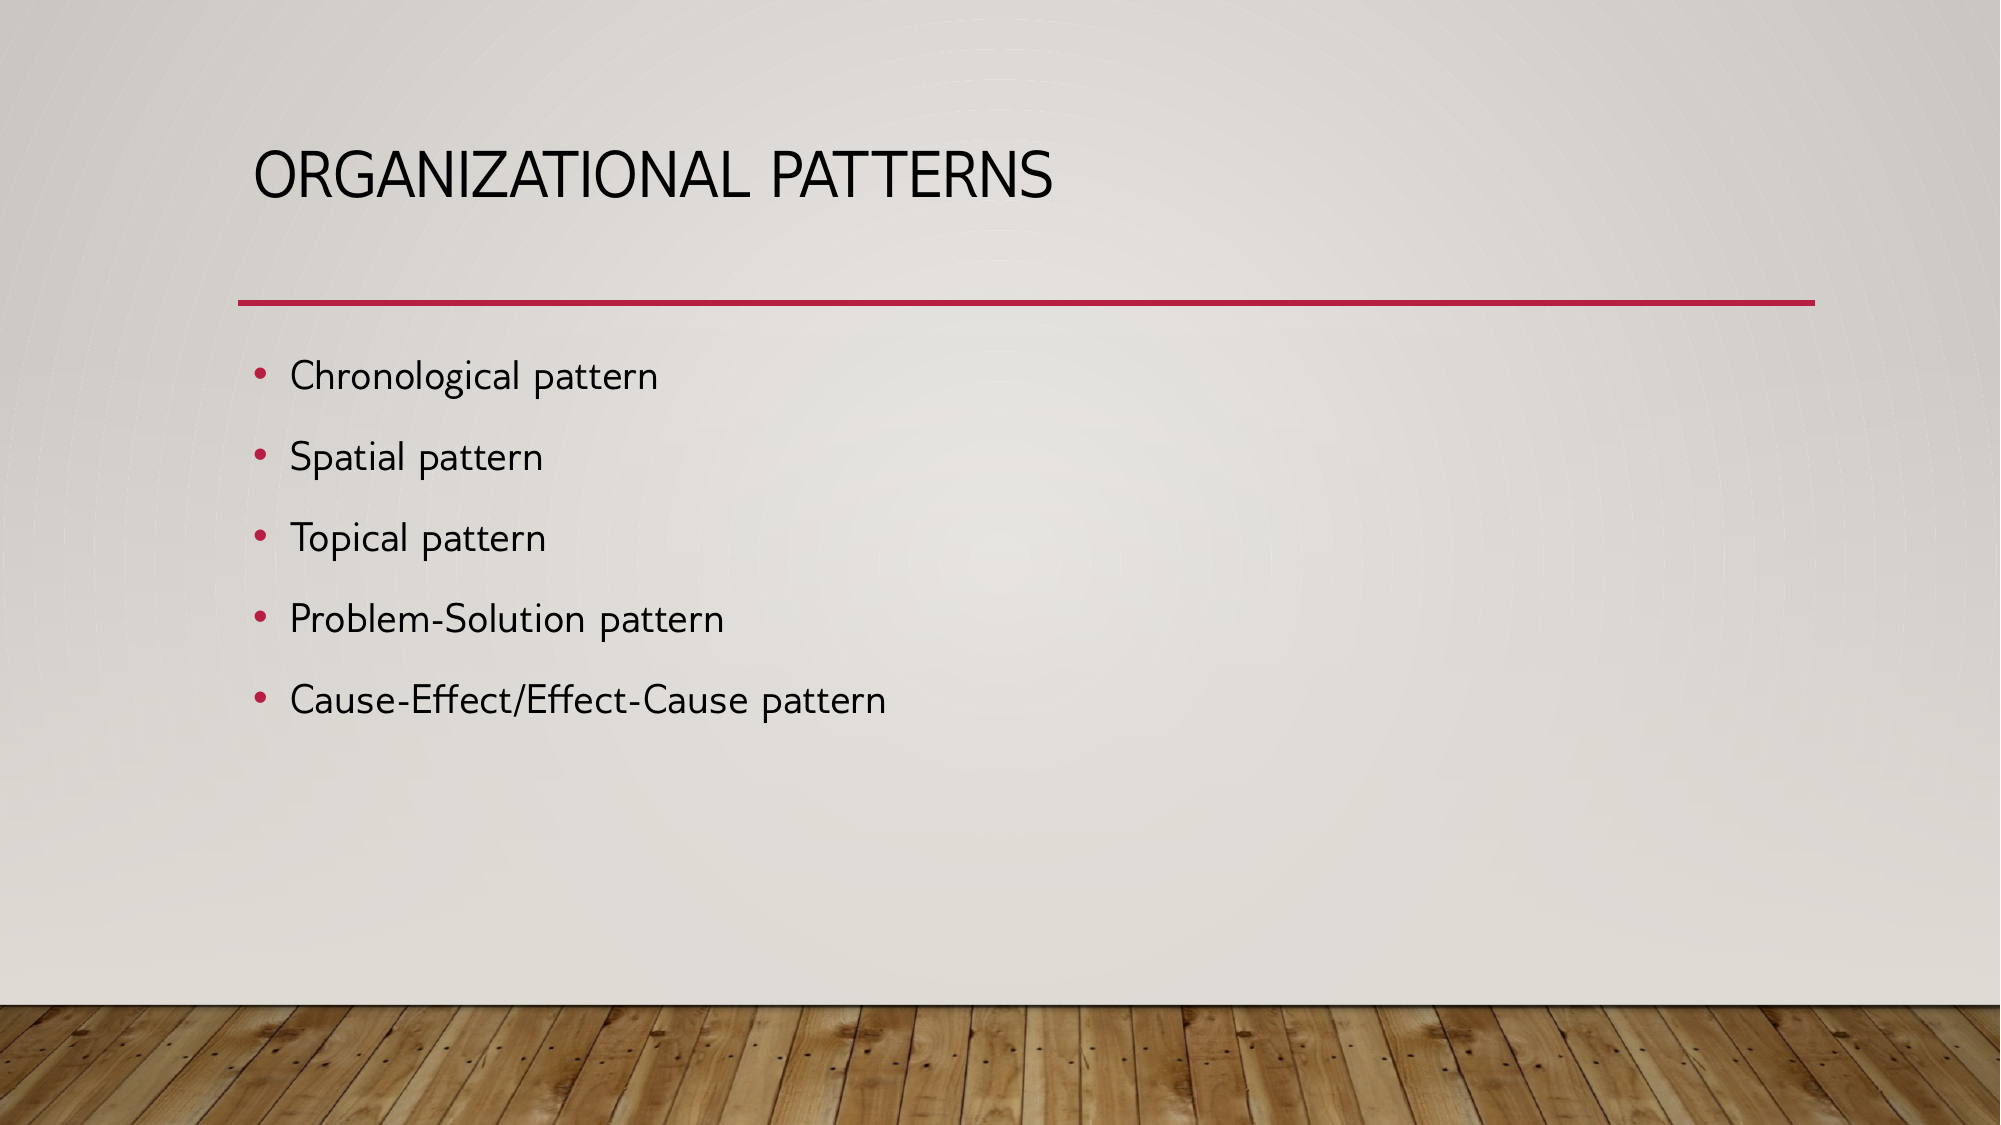

# Organizational Patterns
Chronological pattern
Spatial pattern
Topical pattern
Problem-Solution pattern
Cause-Effect/Effect-Cause pattern